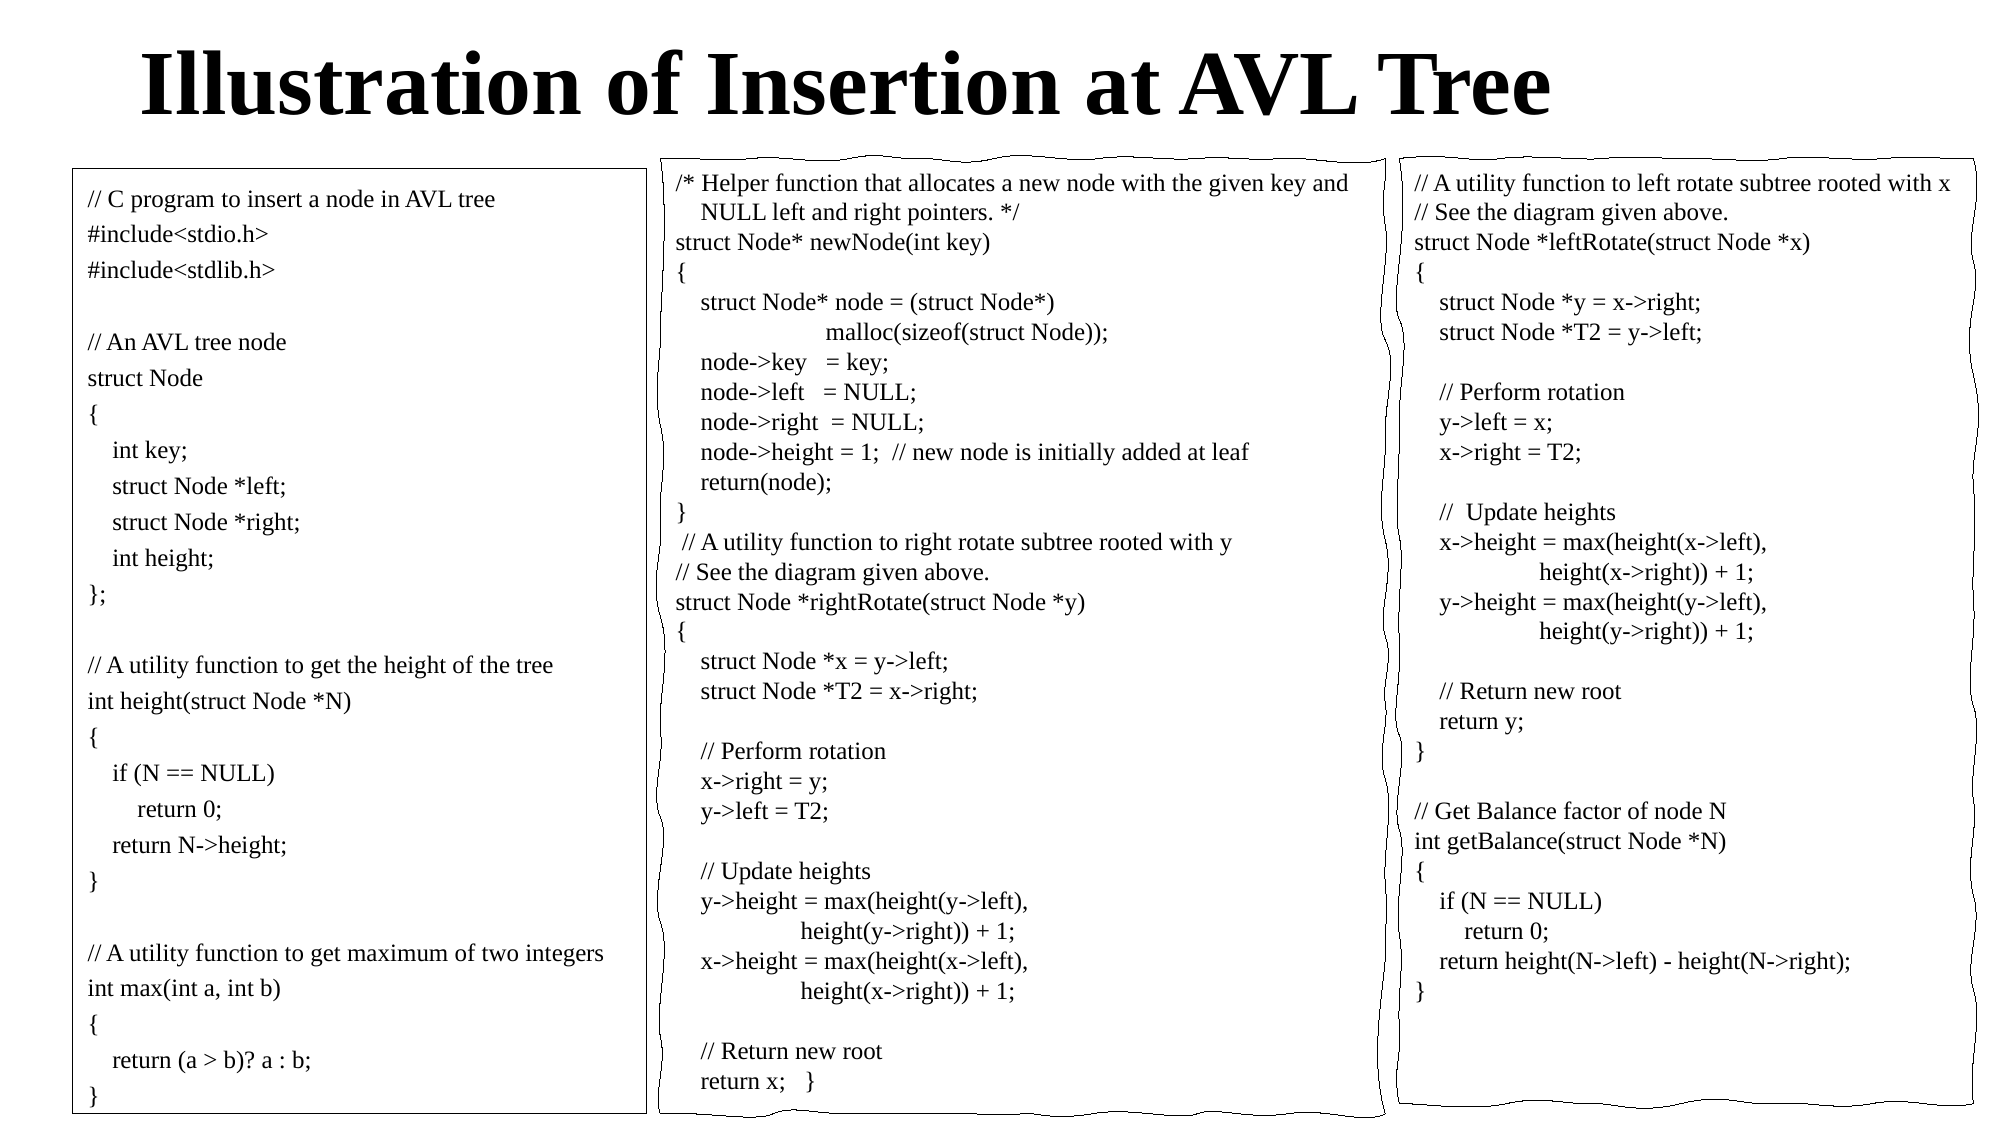

# Illustration of Insertion at AVL Tree
/* Helper function that allocates a new node with the given key and
    NULL left and right pointers. */
struct Node* newNode(int key)
{
    struct Node* node = (struct Node*)
                        malloc(sizeof(struct Node));
    node->key   = key;
    node->left   = NULL;
    node->right  = NULL;
    node->height = 1;  // new node is initially added at leaf
    return(node);
}
 // A utility function to right rotate subtree rooted with y
// See the diagram given above.
struct Node *rightRotate(struct Node *y)
{
    struct Node *x = y->left;
    struct Node *T2 = x->right;

    // Perform rotation
    x->right = y;
    y->left = T2;

    // Update heights
    y->height = max(height(y->left),
                    height(y->right)) + 1;
    x->height = max(height(x->left),
                    height(x->right)) + 1;

    // Return new root
    return x;   }
// A utility function to left rotate subtree rooted with x
// See the diagram given above.
struct Node *leftRotate(struct Node *x)
{
    struct Node *y = x->right;
    struct Node *T2 = y->left;

    // Perform rotation
    y->left = x;
    x->right = T2;

    //  Update heights
    x->height = max(height(x->left),
                    height(x->right)) + 1;
    y->height = max(height(y->left),
                    height(y->right)) + 1;

    // Return new root
    return y;
}

// Get Balance factor of node N
int getBalance(struct Node *N)
{
    if (N == NULL)
        return 0;
    return height(N->left) - height(N->right);
}
// C program to insert a node in AVL tree
#include<stdio.h>
#include<stdlib.h>

// An AVL tree node
struct Node
{
    int key;
    struct Node *left;
    struct Node *right;
    int height;
};

// A utility function to get the height of the tree
int height(struct Node *N)
{
    if (N == NULL)
        return 0;
    return N->height;
}

// A utility function to get maximum of two integers
int max(int a, int b)
{
    return (a > b)? a : b;
}